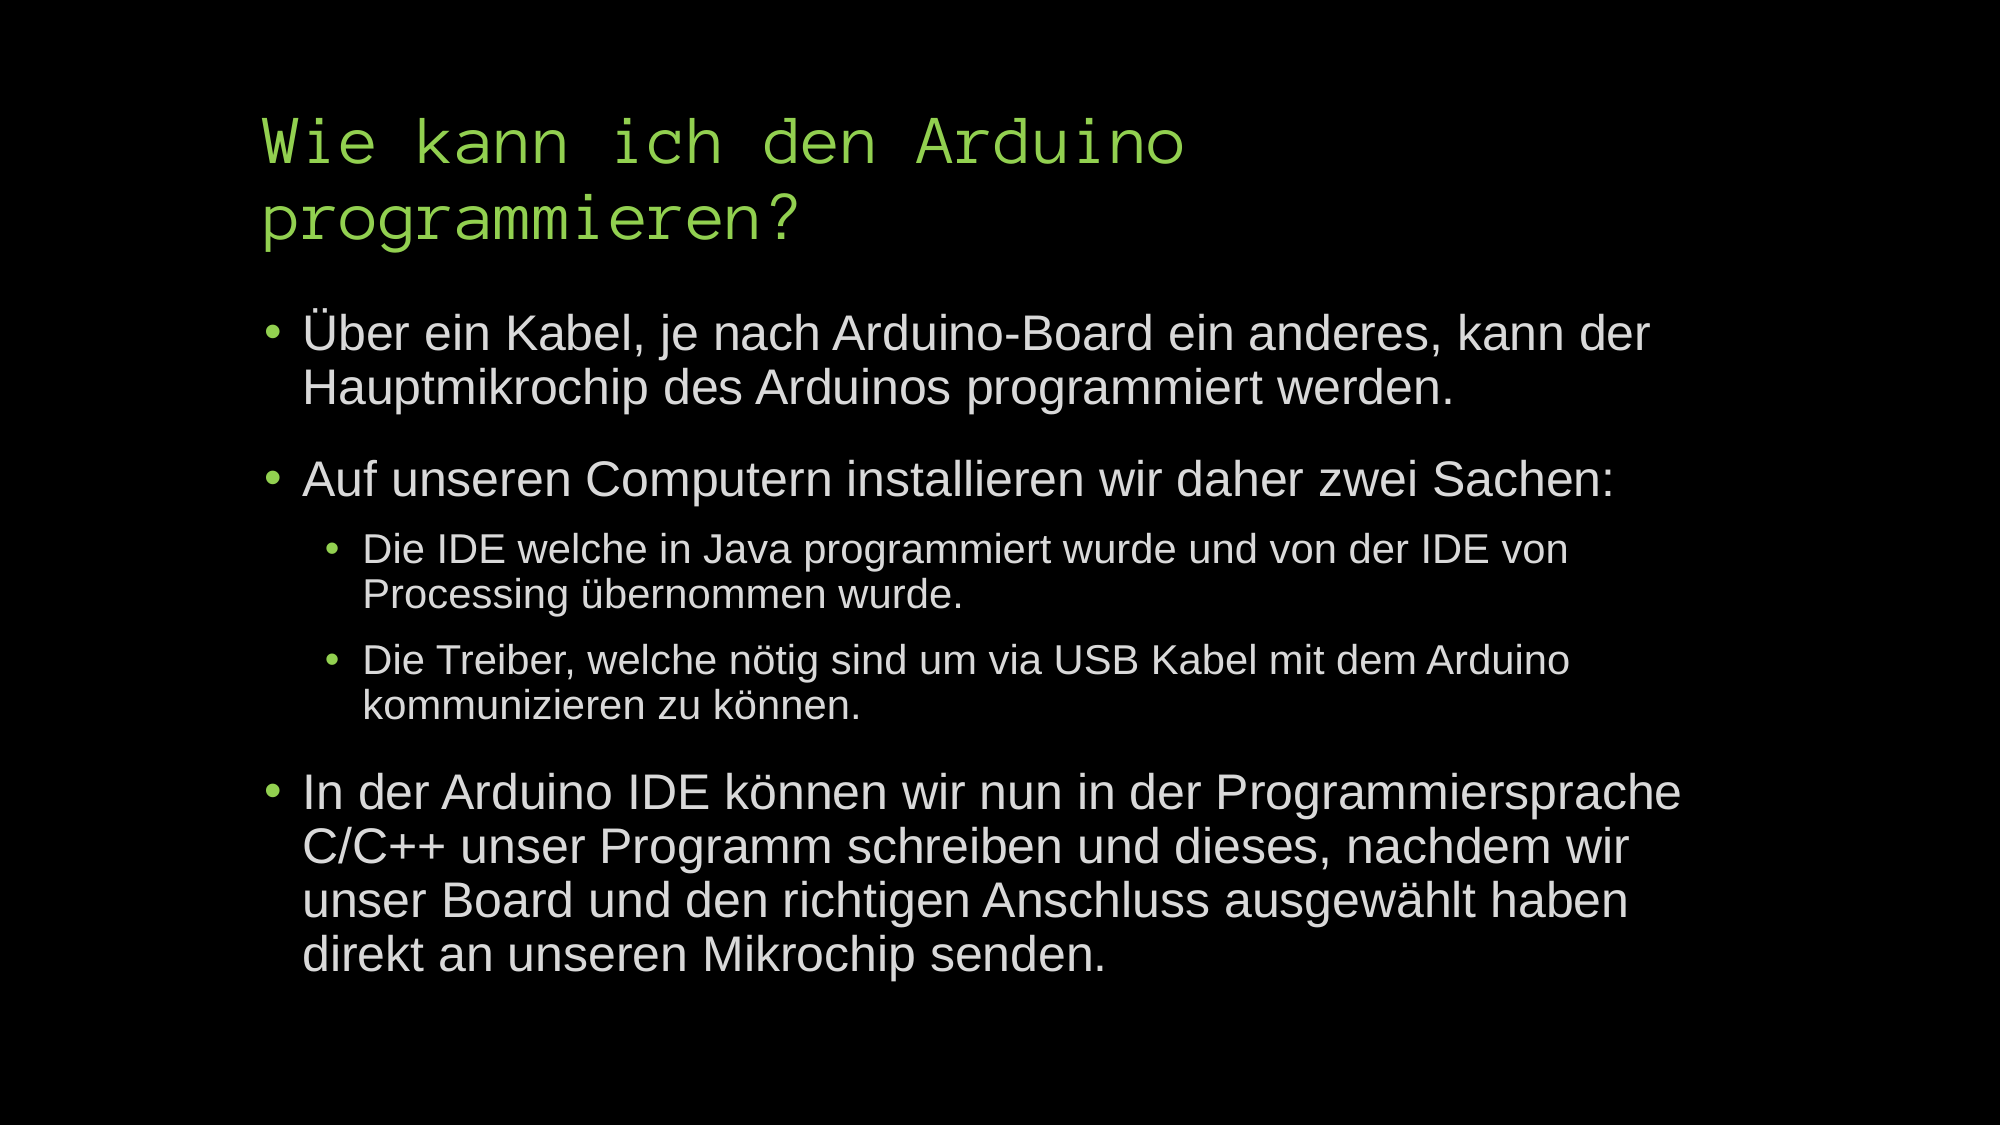

# Wie kann ich den Arduino programmieren?
Über ein Kabel, je nach Arduino-Board ein anderes, kann der Hauptmikrochip des Arduinos programmiert werden.
Auf unseren Computern installieren wir daher zwei Sachen:
Die IDE welche in Java programmiert wurde und von der IDE von Processing übernommen wurde.
Die Treiber, welche nötig sind um via USB Kabel mit dem Arduino kommunizieren zu können.
In der Arduino IDE können wir nun in der Programmiersprache C/C++ unser Programm schreiben und dieses, nachdem wir unser Board und den richtigen Anschluss ausgewählt haben direkt an unseren Mikrochip senden.